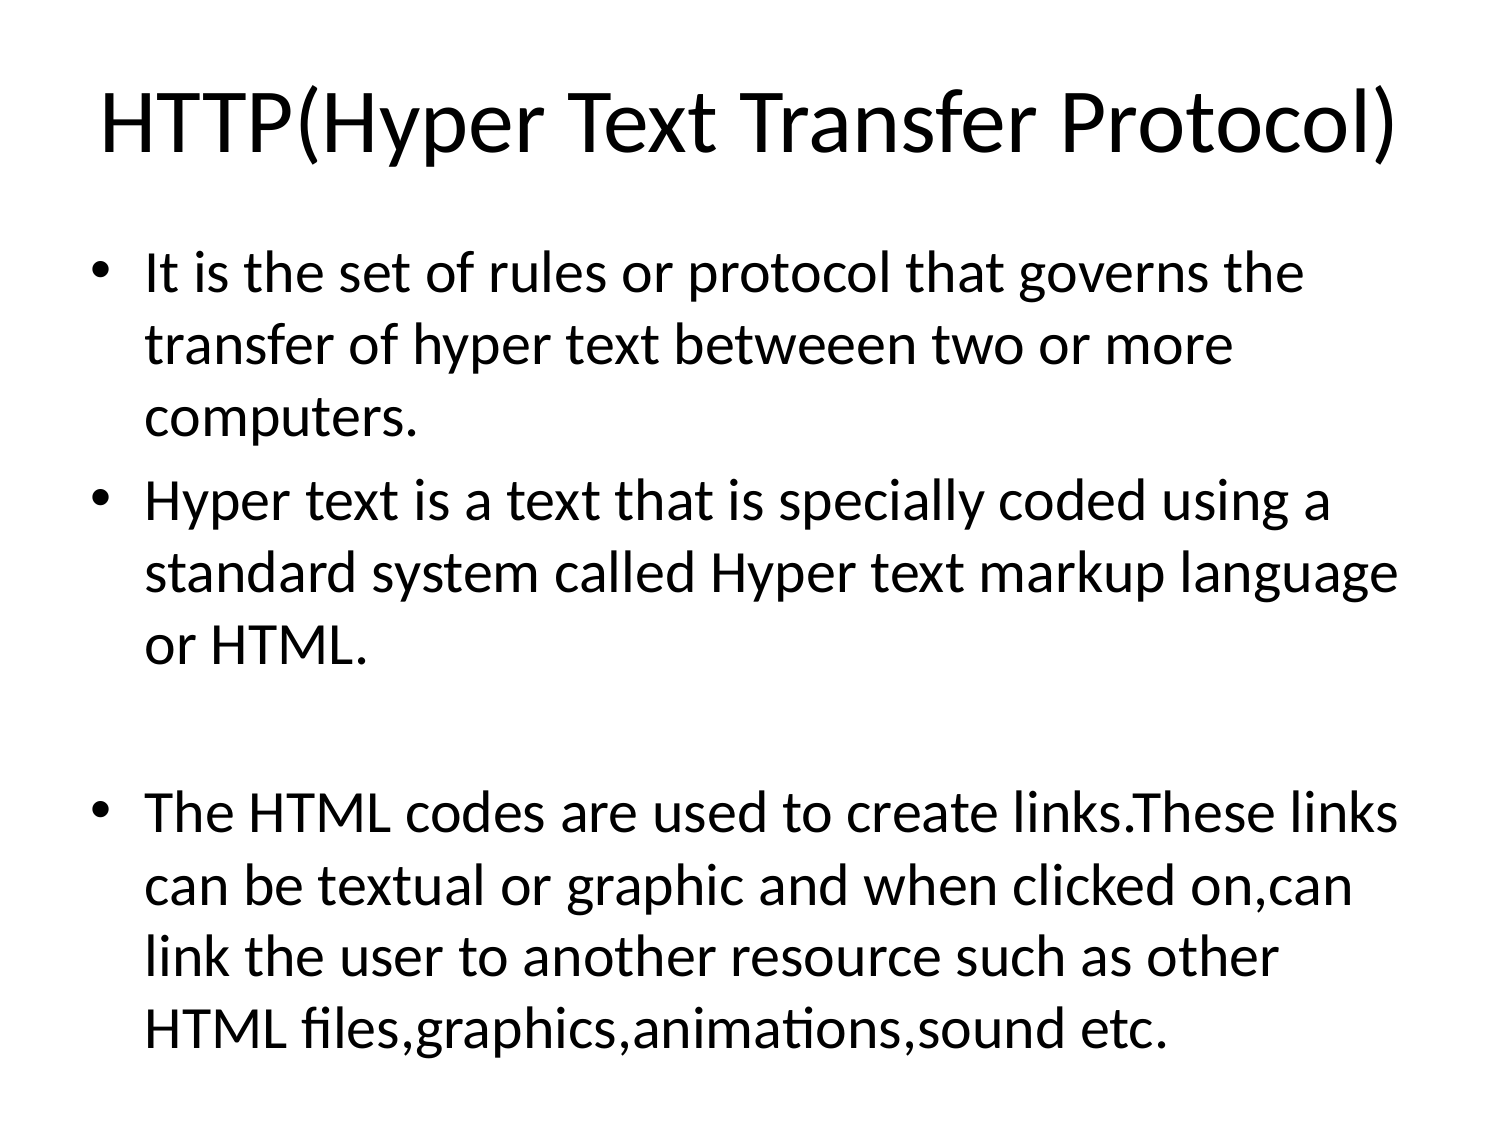

# HTTP(Hyper Text Transfer Protocol)
It is the set of rules or protocol that governs the transfer of hyper text betweeen two or more computers.
Hyper text is a text that is specially coded using a standard system called Hyper text markup language or HTML.

The HTML codes are used to create links.These links can be textual or graphic and when clicked on,can link the user to another resource such as other HTML files,graphics,animations,sound etc.